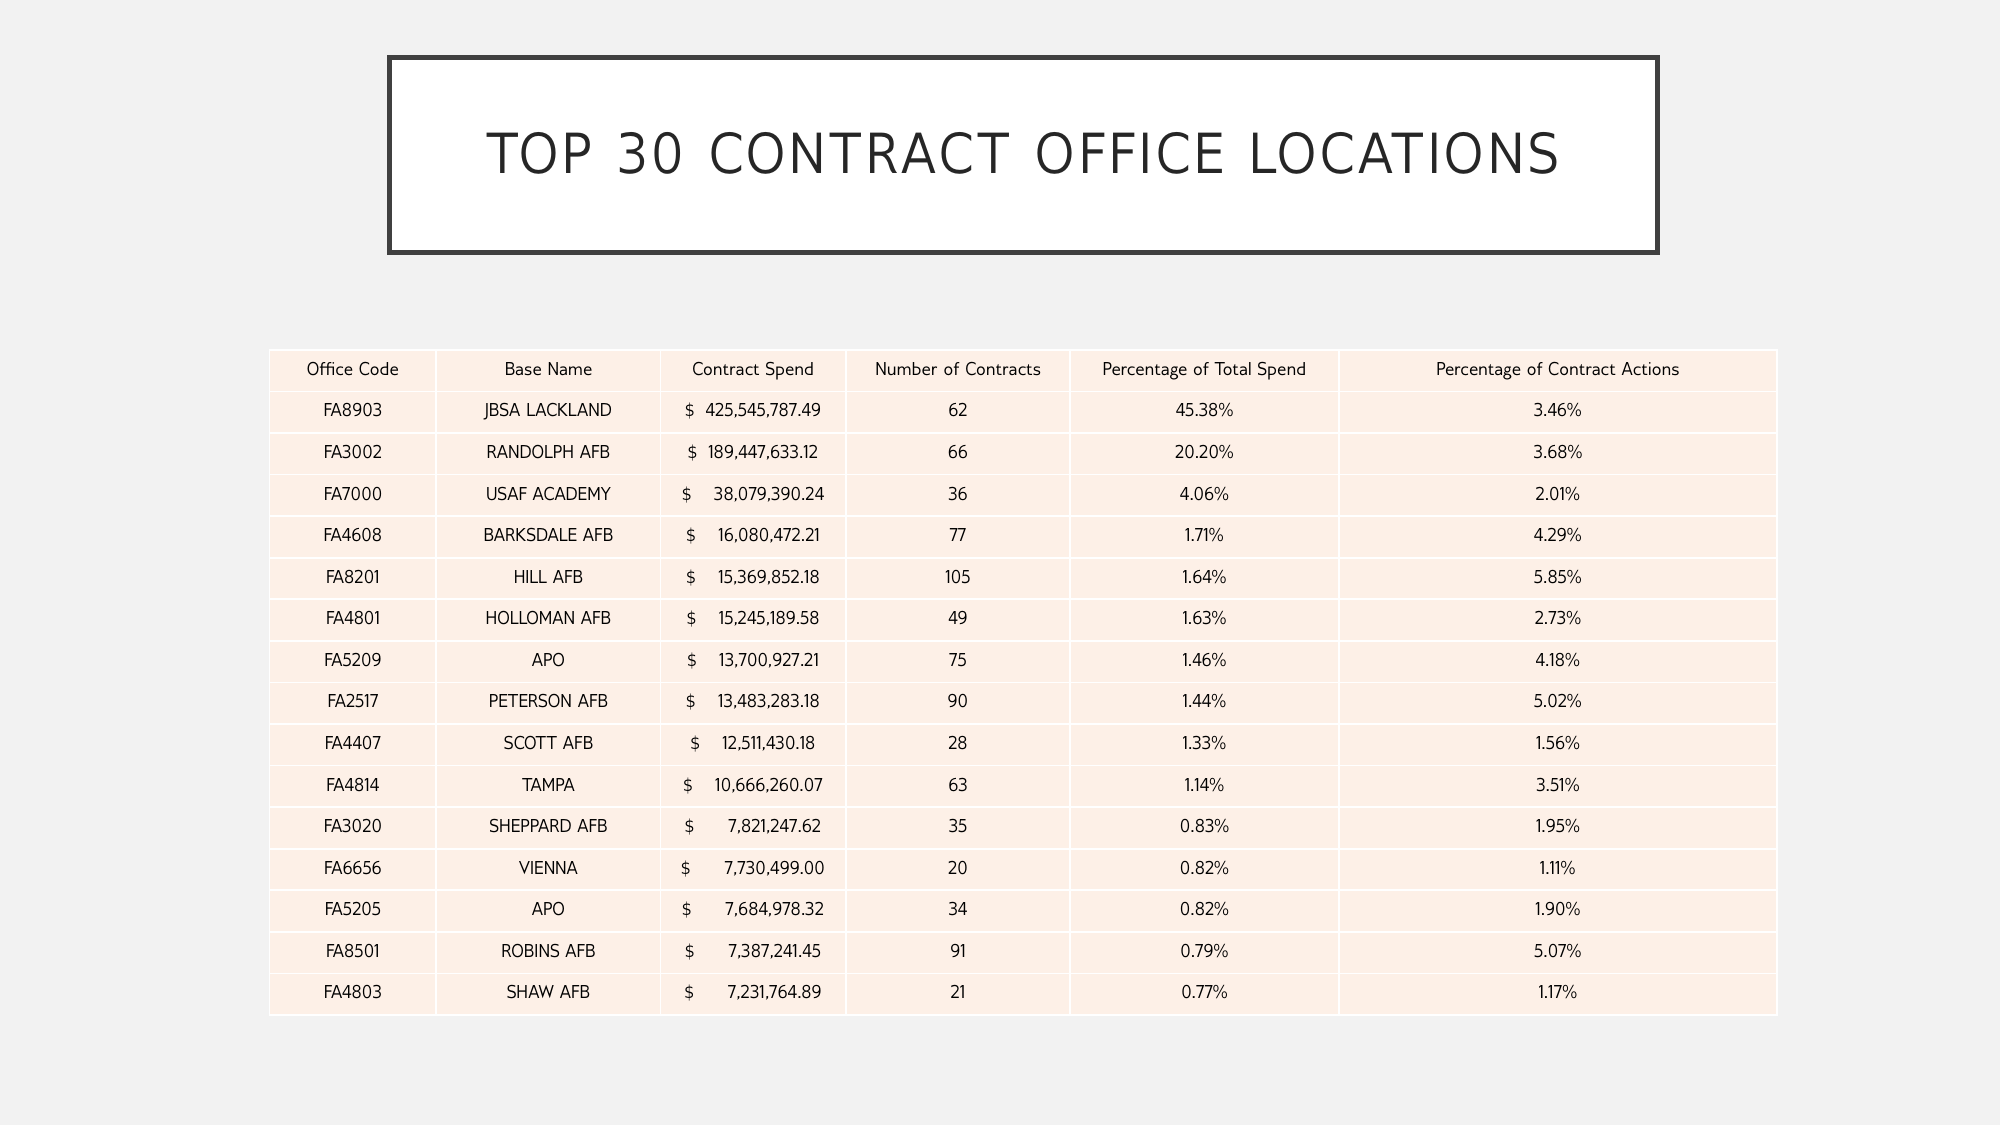

# Top 30 Contract Office Locations
| Office Code | Base Name | Contract Spend | Number of Contracts | Percentage of Total Spend | Percentage of Contract Actions |
| --- | --- | --- | --- | --- | --- |
| FA8903 | JBSA LACKLAND | $ 425,545,787.49 | 62 | 45.38% | 3.46% |
| FA3002 | RANDOLPH AFB | $ 189,447,633.12 | 66 | 20.20% | 3.68% |
| FA7000 | USAF ACADEMY | $ 38,079,390.24 | 36 | 4.06% | 2.01% |
| FA4608 | BARKSDALE AFB | $ 16,080,472.21 | 77 | 1.71% | 4.29% |
| FA8201 | HILL AFB | $ 15,369,852.18 | 105 | 1.64% | 5.85% |
| FA4801 | HOLLOMAN AFB | $ 15,245,189.58 | 49 | 1.63% | 2.73% |
| FA5209 | APO | $ 13,700,927.21 | 75 | 1.46% | 4.18% |
| FA2517 | PETERSON AFB | $ 13,483,283.18 | 90 | 1.44% | 5.02% |
| FA4407 | SCOTT AFB | $ 12,511,430.18 | 28 | 1.33% | 1.56% |
| FA4814 | TAMPA | $ 10,666,260.07 | 63 | 1.14% | 3.51% |
| FA3020 | SHEPPARD AFB | $ 7,821,247.62 | 35 | 0.83% | 1.95% |
| FA6656 | VIENNA | $ 7,730,499.00 | 20 | 0.82% | 1.11% |
| FA5205 | APO | $ 7,684,978.32 | 34 | 0.82% | 1.90% |
| FA8501 | ROBINS AFB | $ 7,387,241.45 | 91 | 0.79% | 5.07% |
| FA4803 | SHAW AFB | $ 7,231,764.89 | 21 | 0.77% | 1.17% |